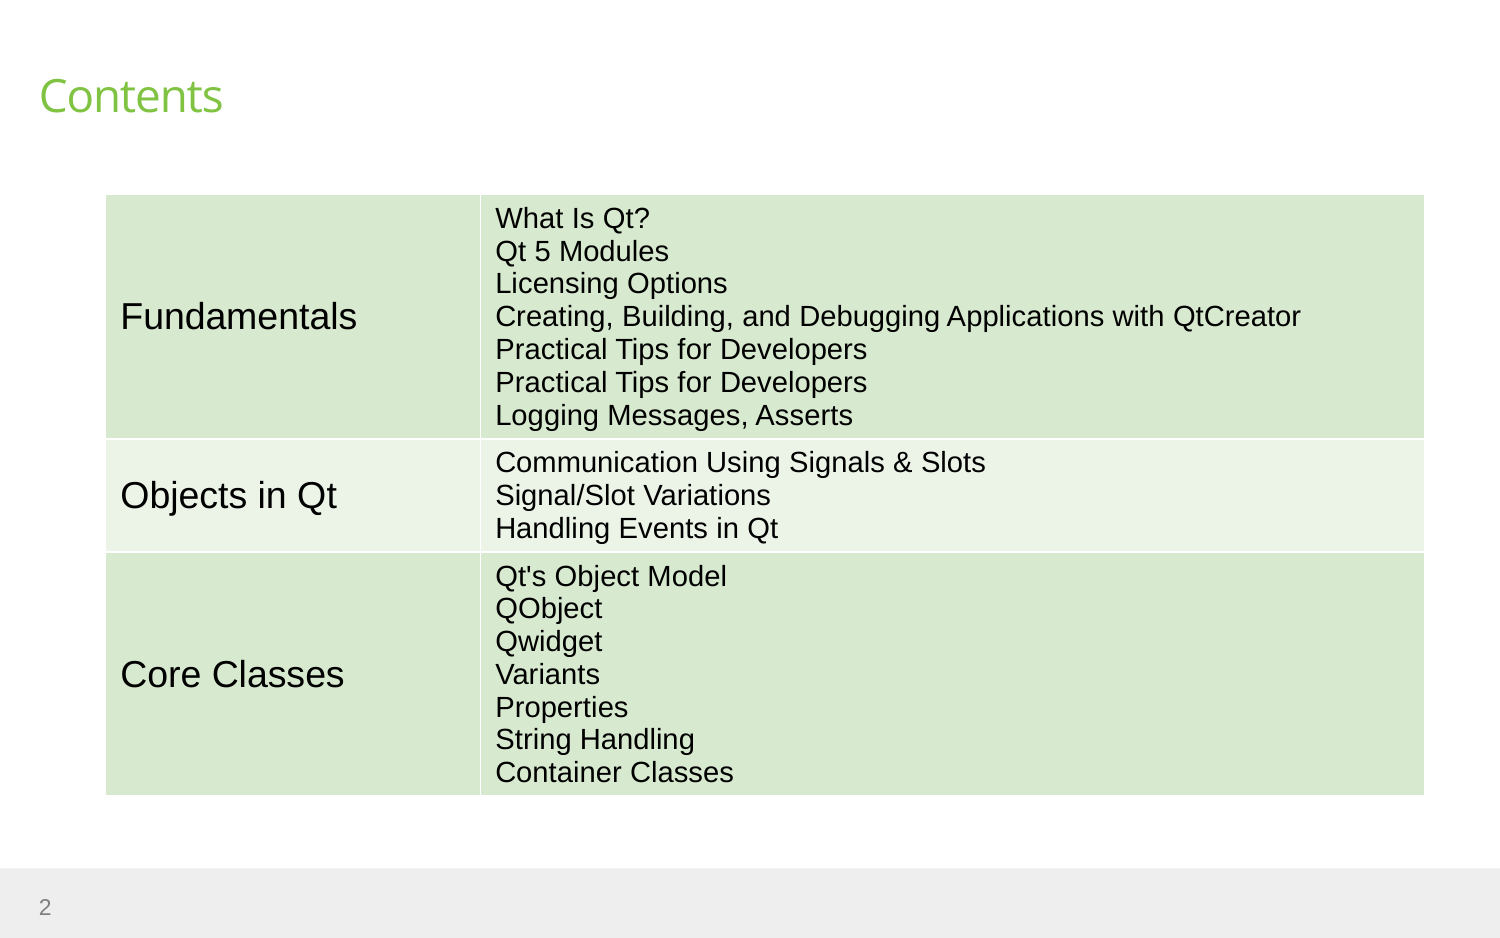

# Contents
| Fundamentals | What Is Qt? Qt 5 Modules Licensing Options Creating, Building, and Debugging Applications with QtCreator Practical Tips for Developers Practical Tips for Developers Logging Messages, Asserts |
| --- | --- |
| Objects in Qt | Communication Using Signals & Slots Signal/Slot Variations Handling Events in Qt |
| Core Classes | Qt's Object Model QObject Qwidget Variants Properties String Handling Container Classes |
2